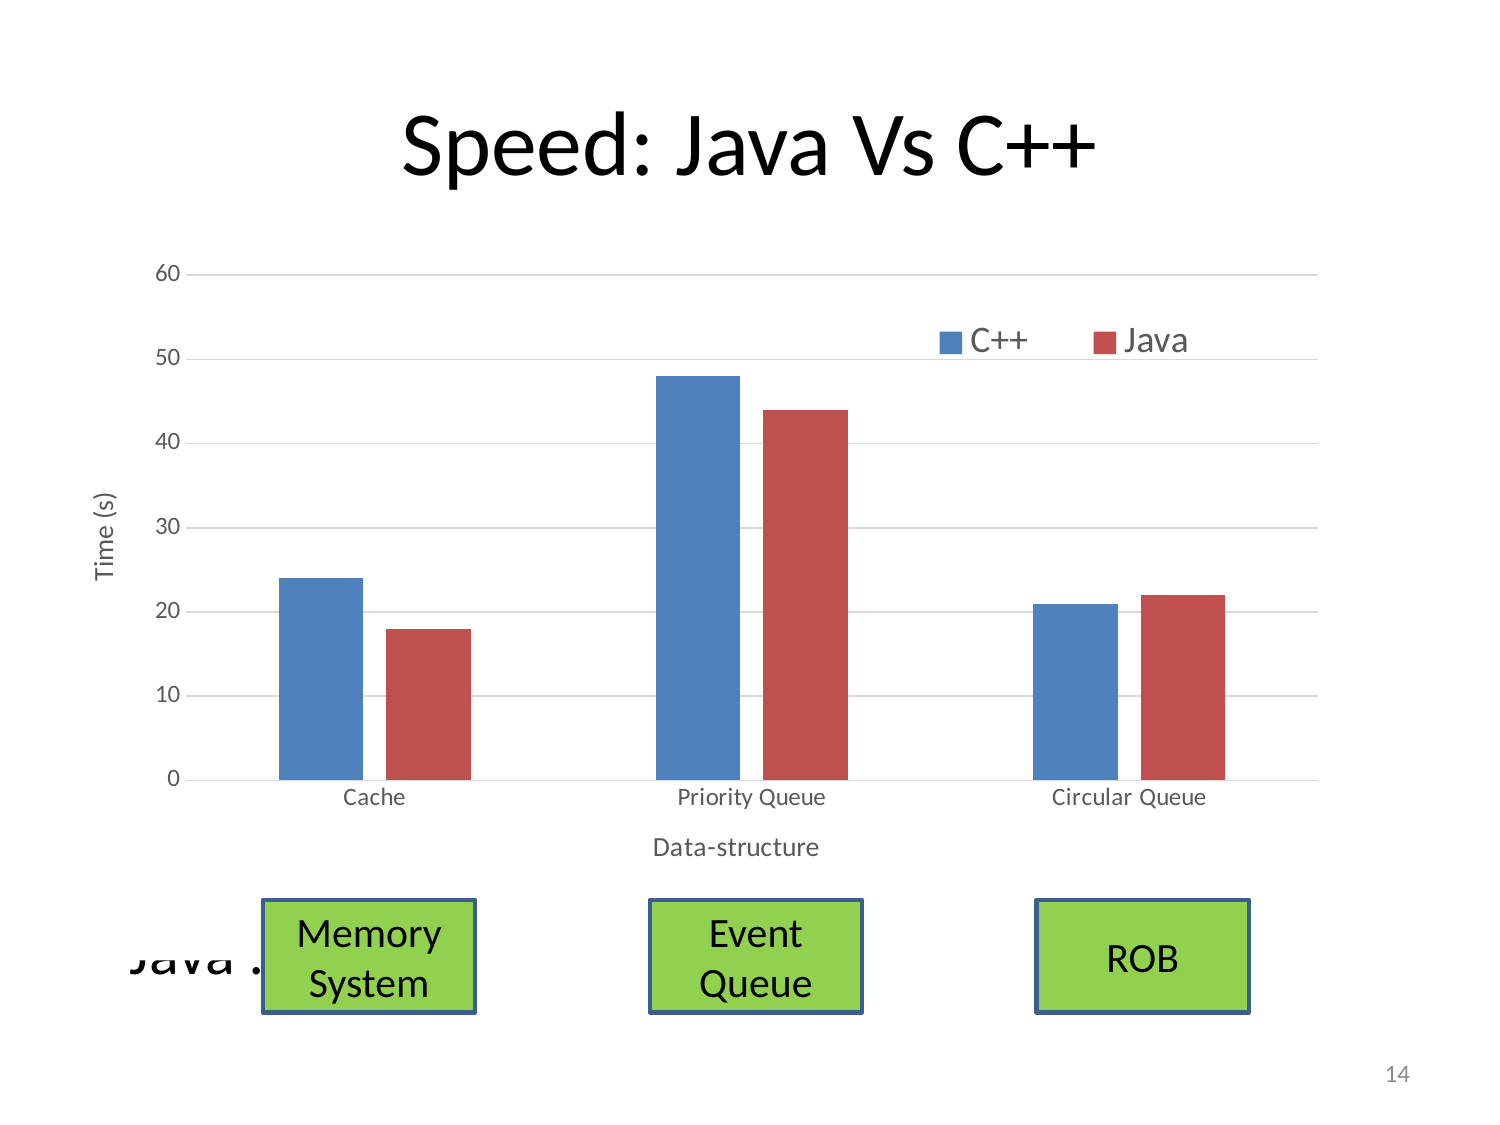

# Speed: Java Vs C++

### Chart

| Category | C++ | Java |
|---|---|---|
| Cache | 24.0 | 18.0 |
| Priority Queue | 48.0 | 44.0 |
| Circular Queue | 21.0 | 22.0 |
Dynamic Compilation: Associated with slow performance
Data-structures
Memory System: set associative cache
Event Queue: priority event queue
ROB: circular queue

C++ : g++(4.7.2), O3 optimization, STL
Java : JDK 7
Memory System
Event Queue
ROB
14